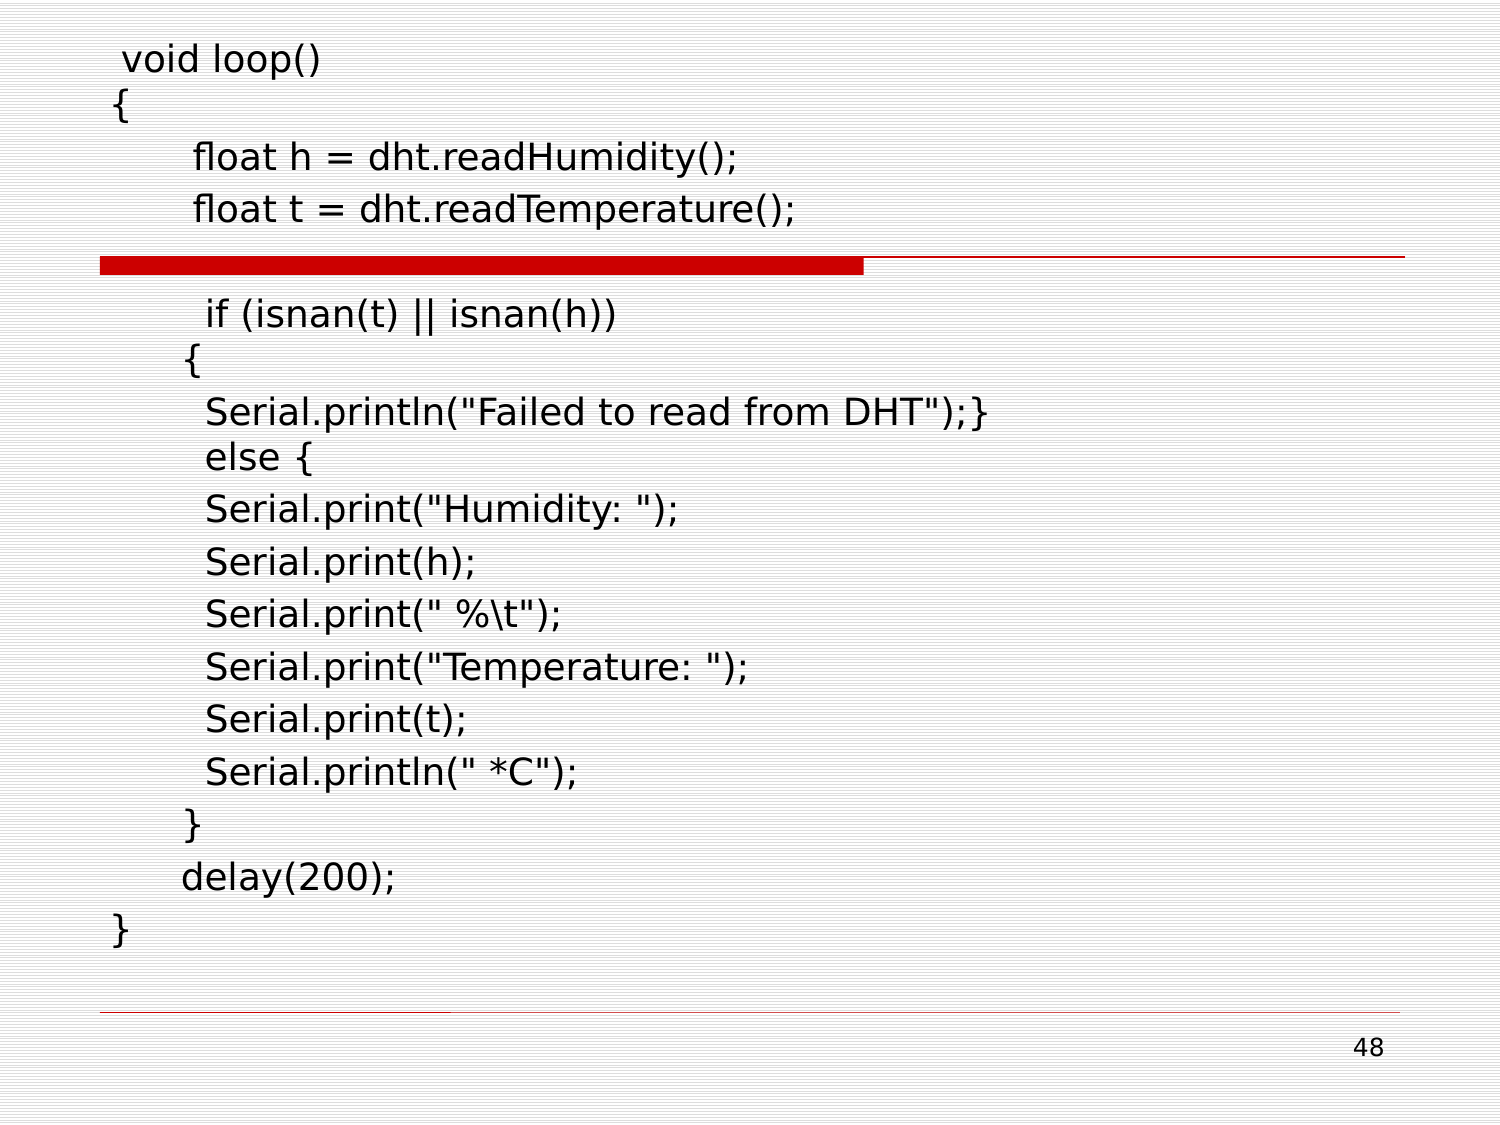

void loop()
{
       float h = dht.readHumidity();
       float t = dht.readTemperature();

        if (isnan(t) || isnan(h))
      {
        Serial.println("Failed to read from DHT");}
        else {
        Serial.print("Humidity: ");
        Serial.print(h);
        Serial.print(" %\t");
        Serial.print("Temperature: ");
        Serial.print(t);
        Serial.println(" *C");
      }
      delay(200);
}
48